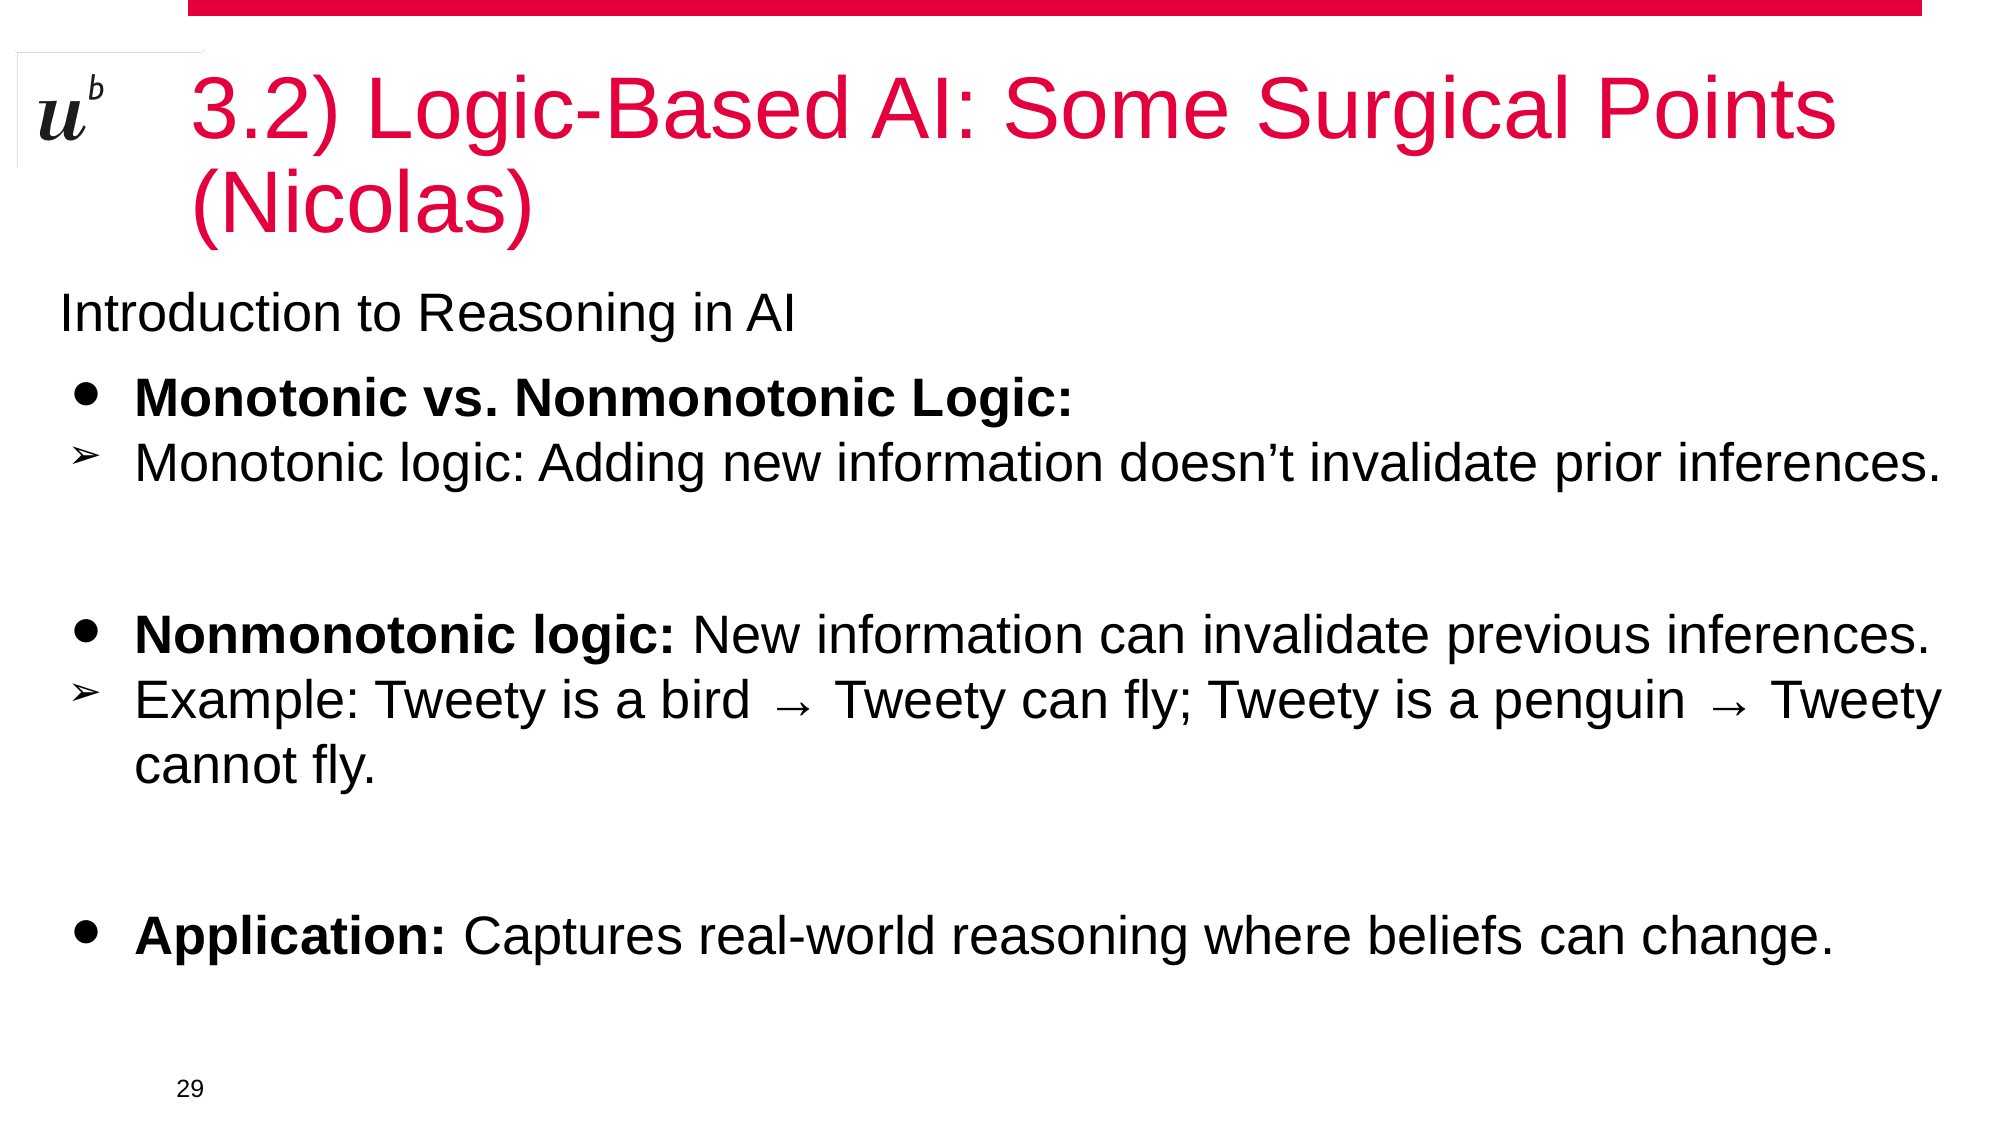

# 3.2) Logic-Based AI: Some Surgical Points (Nicolas)
Introduction to Reasoning in AI
Monotonic vs. Nonmonotonic Logic:
Monotonic logic: Adding new information doesn’t invalidate prior inferences.

Nonmonotonic logic: New information can invalidate previous inferences.
Example: Tweety is a bird → Tweety can fly; Tweety is a penguin → Tweety cannot fly.

Application: Captures real-world reasoning where beliefs can change.

29